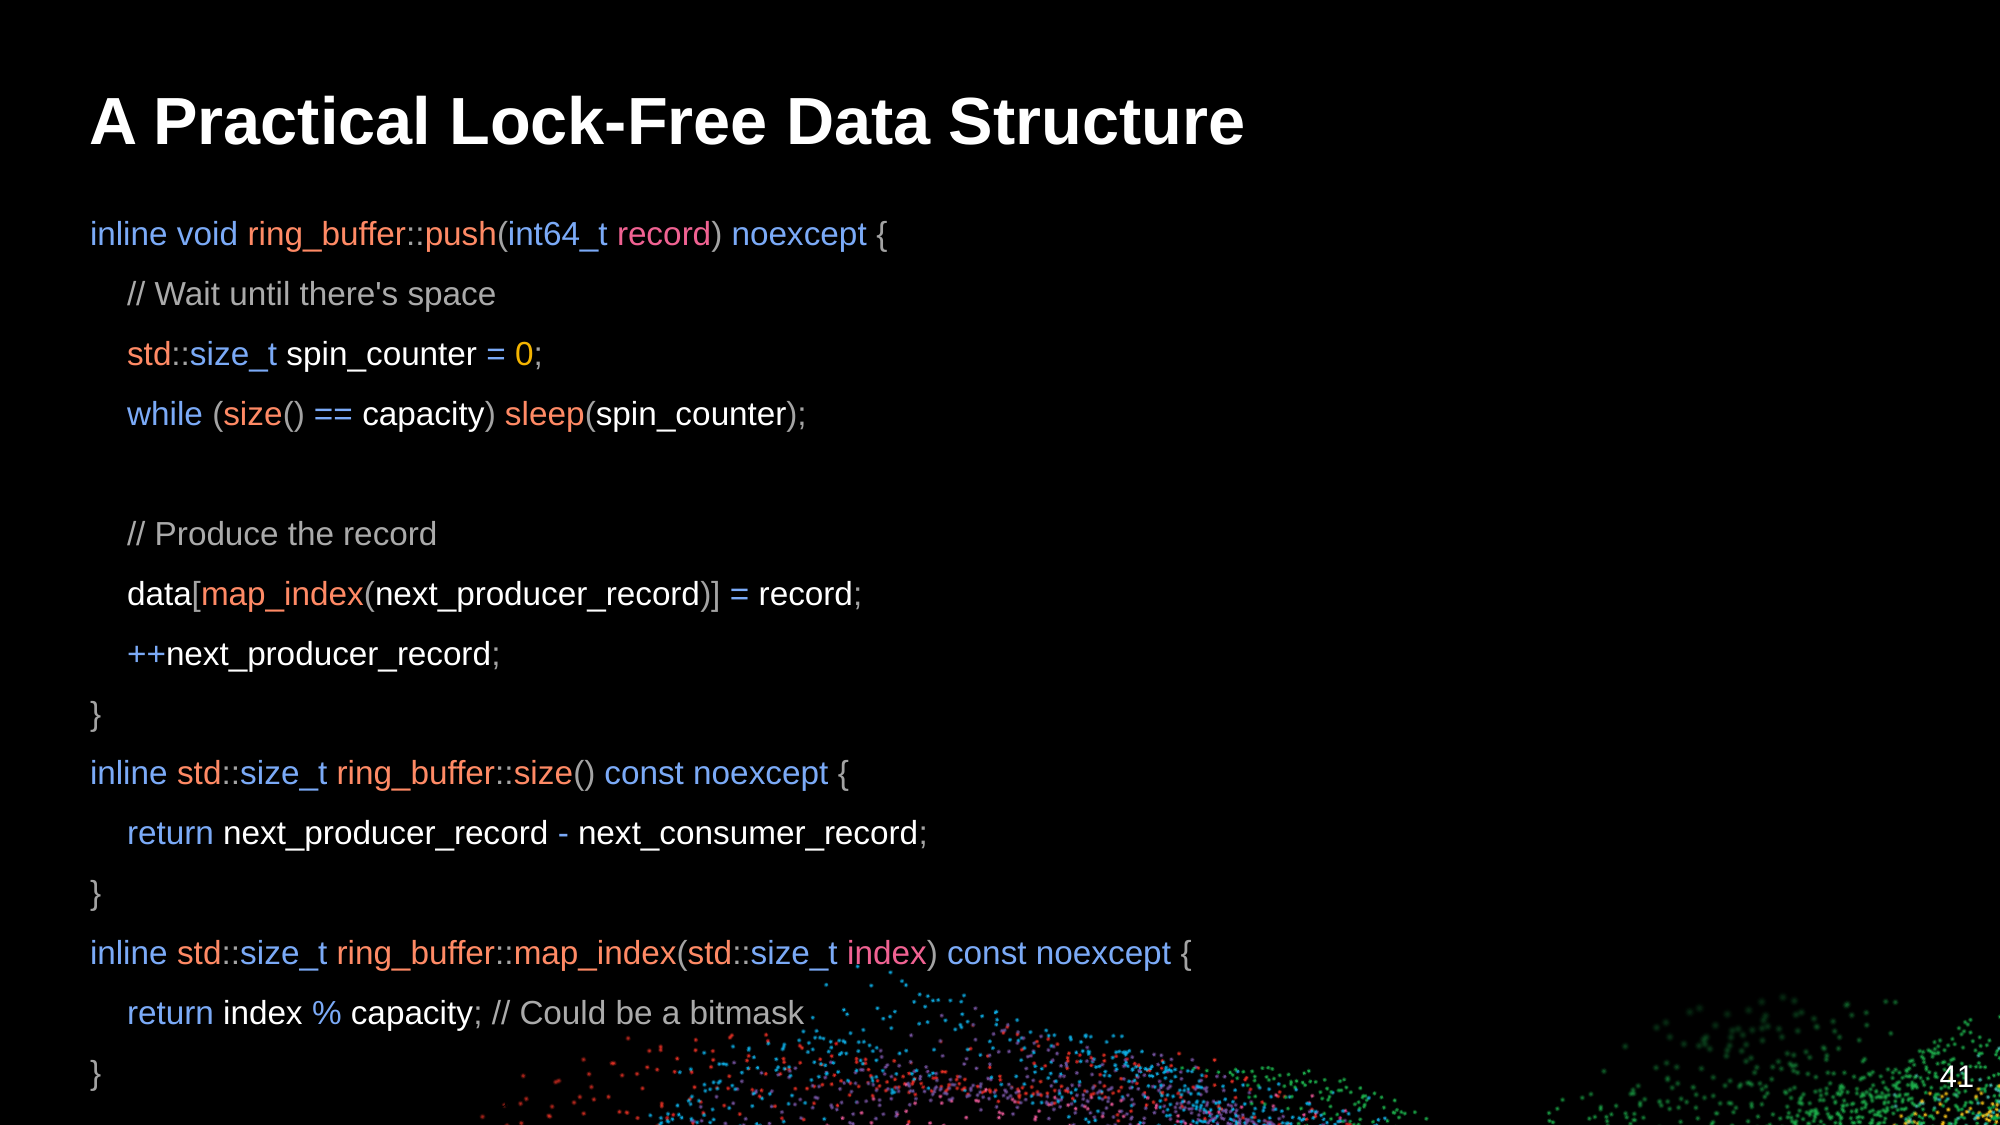

# A Practical Lock-Free Data Structure
inline void ring_buffer::push(int64_t record) noexcept {
    // Wait until there's space
    std::size_t spin_counter = 0;
    while (size() == capacity) sleep(spin_counter);

    // Produce the record
    data[map_index(next_producer_record)] = record;
    ++next_producer_record;
}
inline std::size_t ring_buffer::size() const noexcept {
    return next_producer_record - next_consumer_record;
}
inline std::size_t ring_buffer::map_index(std::size_t index) const noexcept {
    return index % capacity; // Could be a bitmask
}
41